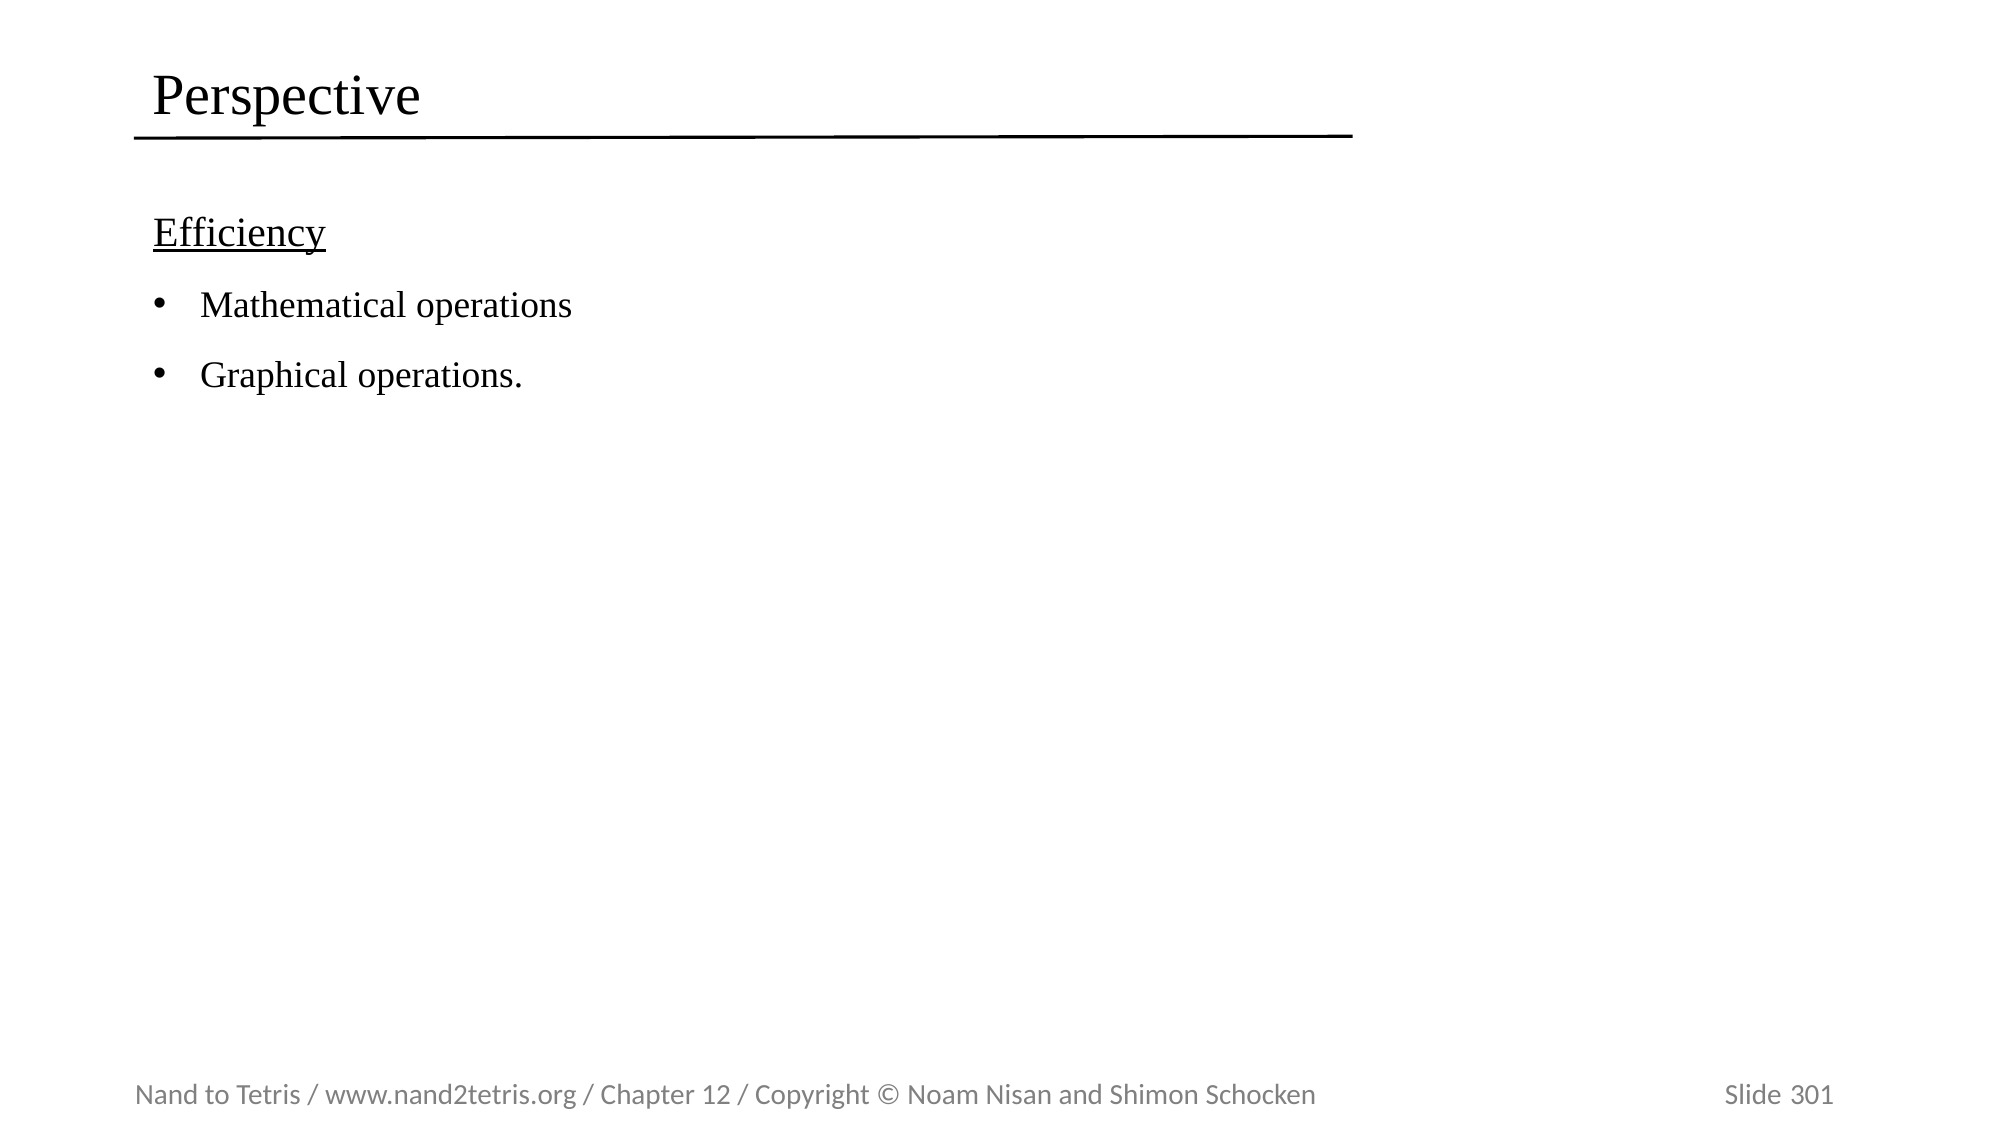

# Perspective

Efficiency
Mathematical operations
Graphical operations.